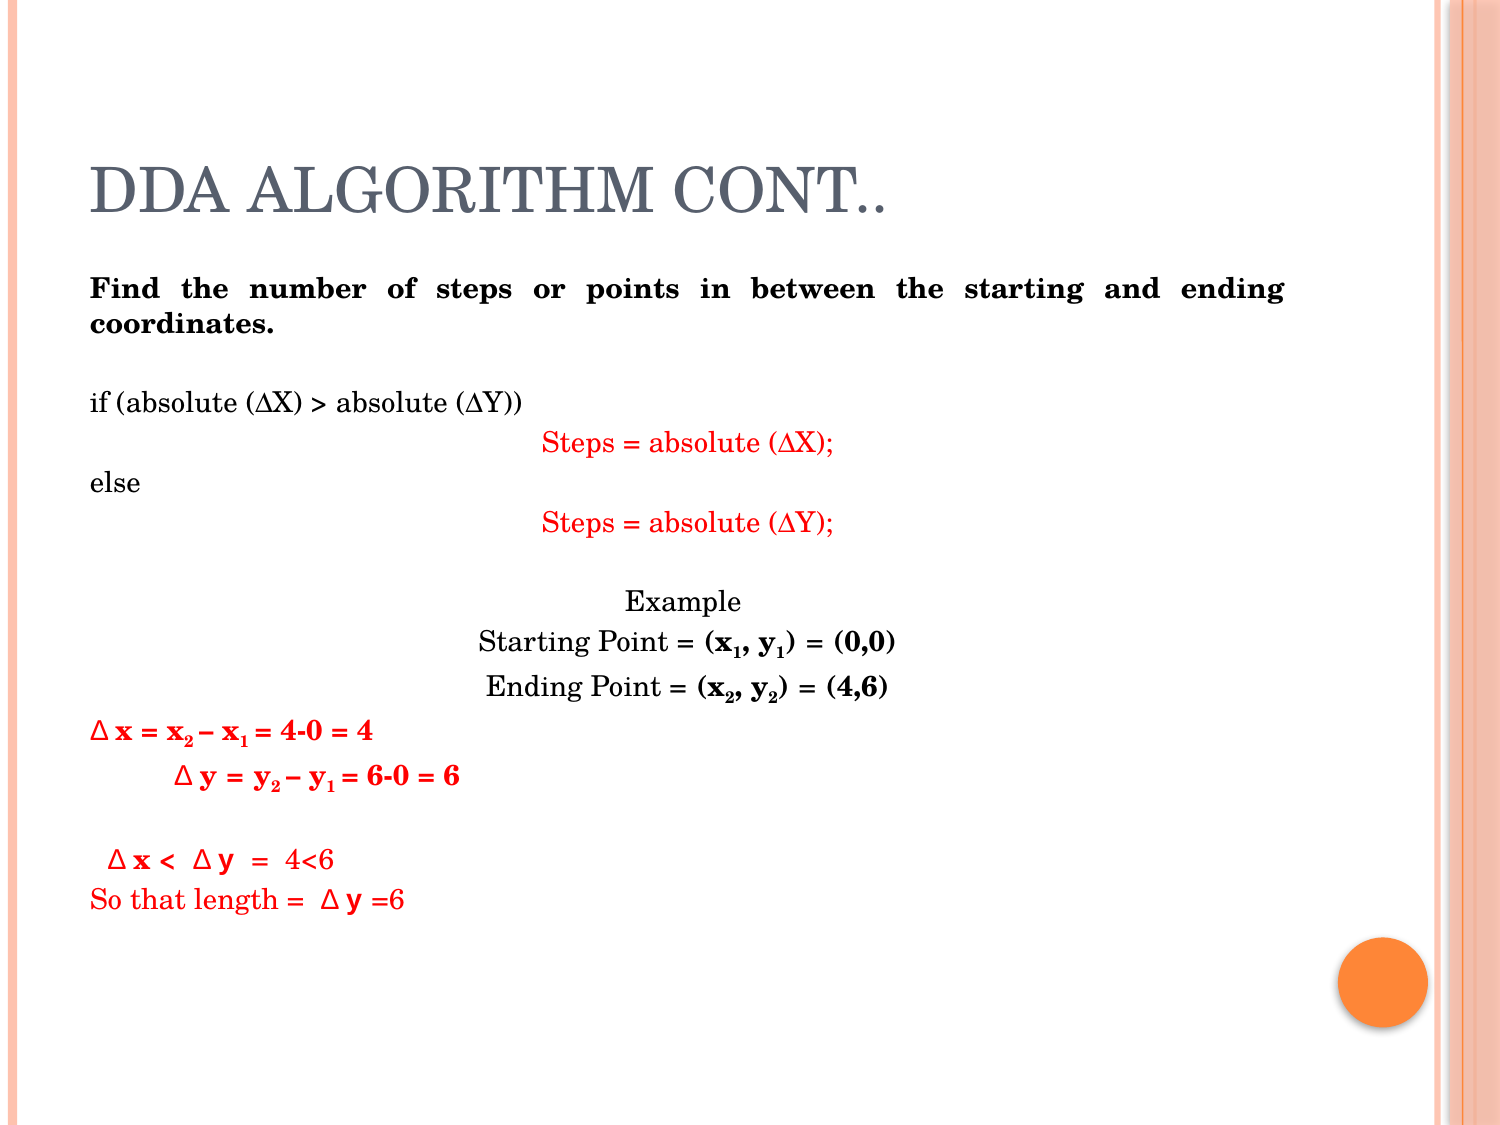

# Dda algorithm cont..
Find the number of steps or points in between the starting and ending coordinates.

if (absolute (ΔX) > absolute (ΔY))
Steps = absolute (ΔX);
else
Steps = absolute (ΔY);

Example
Starting Point = (x1, y1) = (0,0)
Ending Point = (x2, y2) = (4,6)
Δ x = x2 – x1 = 4-0 = 4
         Δ y = y2 – y1 = 6-0 = 6

  Δ x <  Δ y  =  4<6
So that length =  Δ y =6